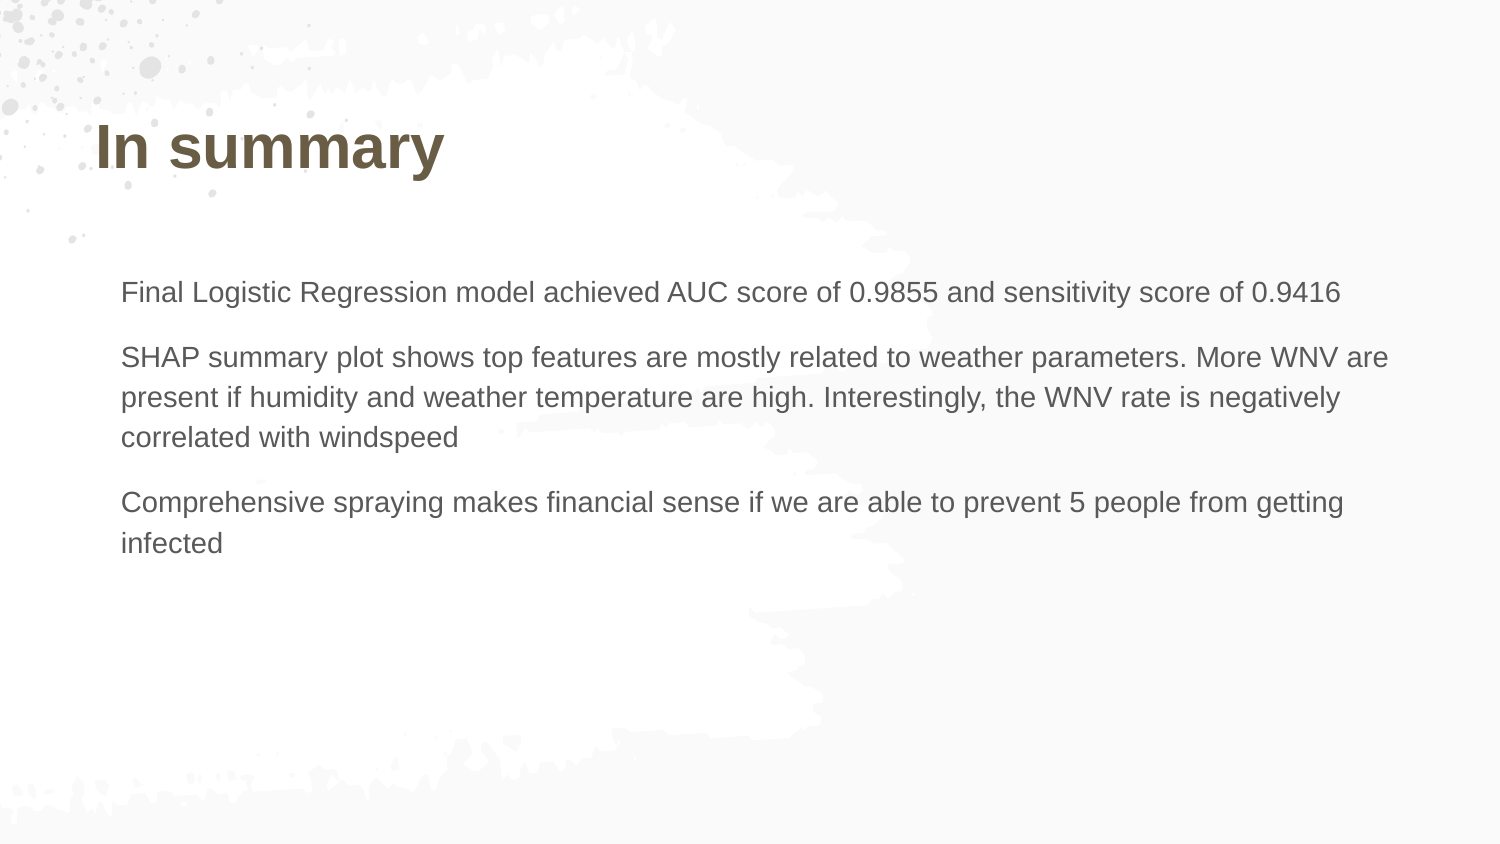

# In summary
Final Logistic Regression model achieved AUC score of 0.9855 and sensitivity score of 0.9416
SHAP summary plot shows top features are mostly related to weather parameters. More WNV are present if humidity and weather temperature are high. Interestingly, the WNV rate is negatively correlated with windspeed
Comprehensive spraying makes financial sense if we are able to prevent 5 people from getting infected